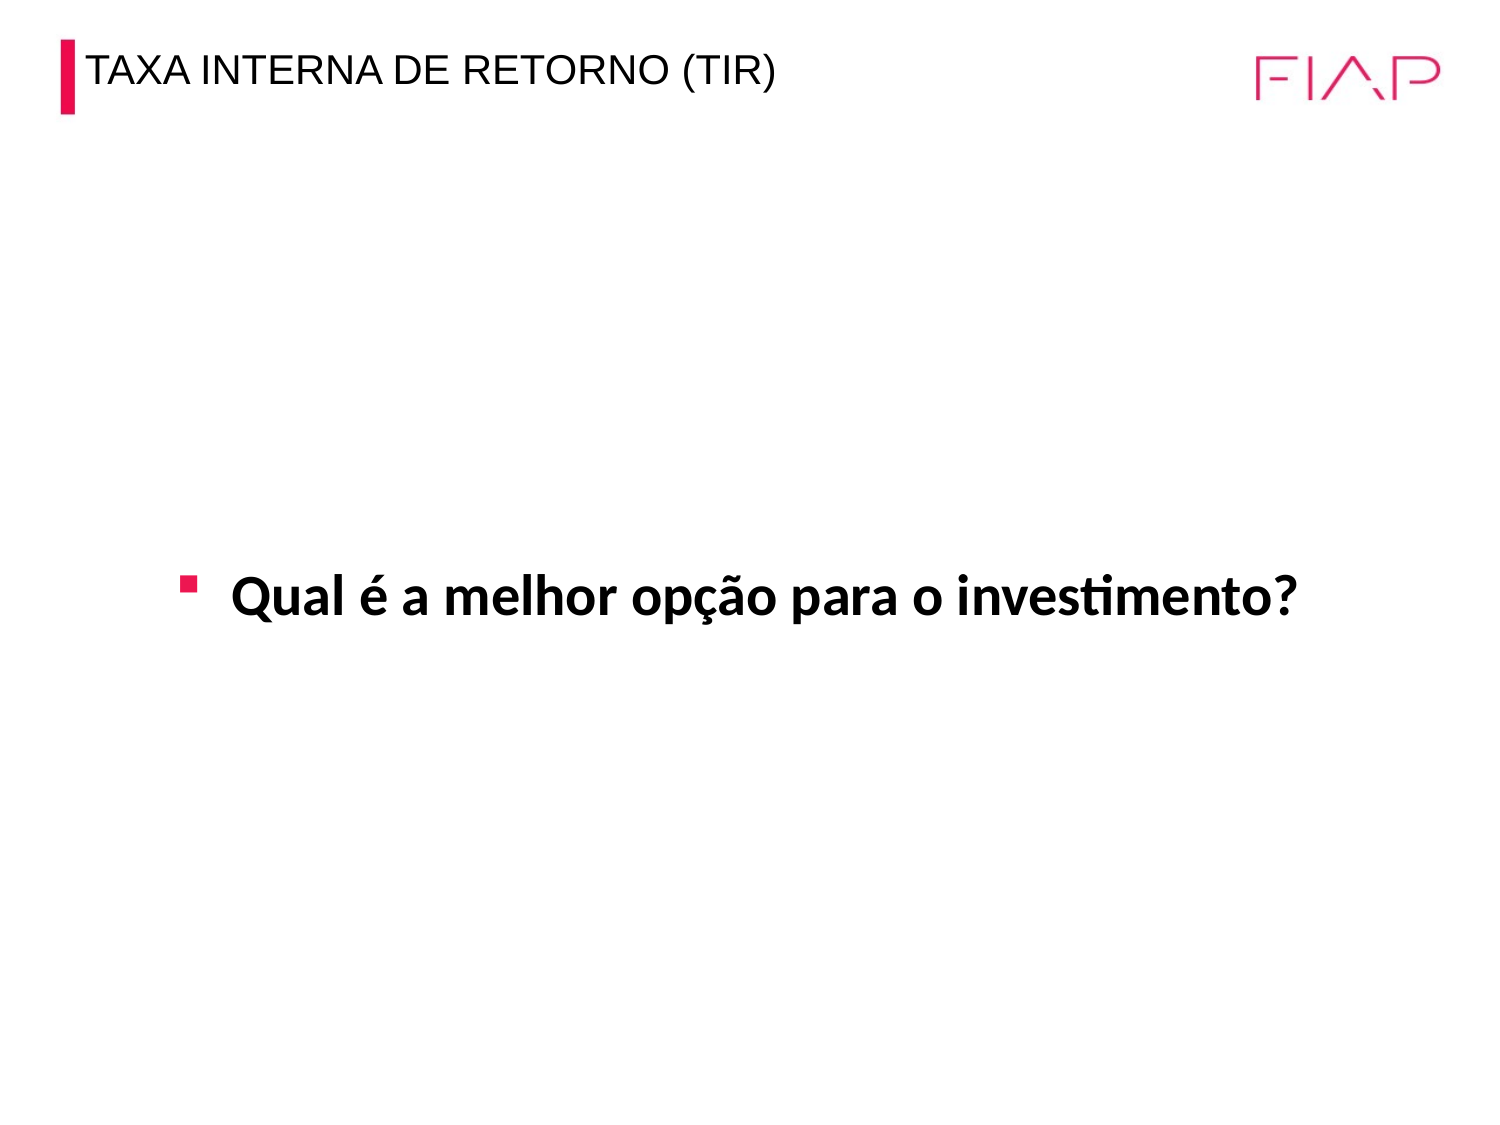

TAXA INTERNA DE RETORNO (TIR)

Qual é a melhor opção para o investimento?